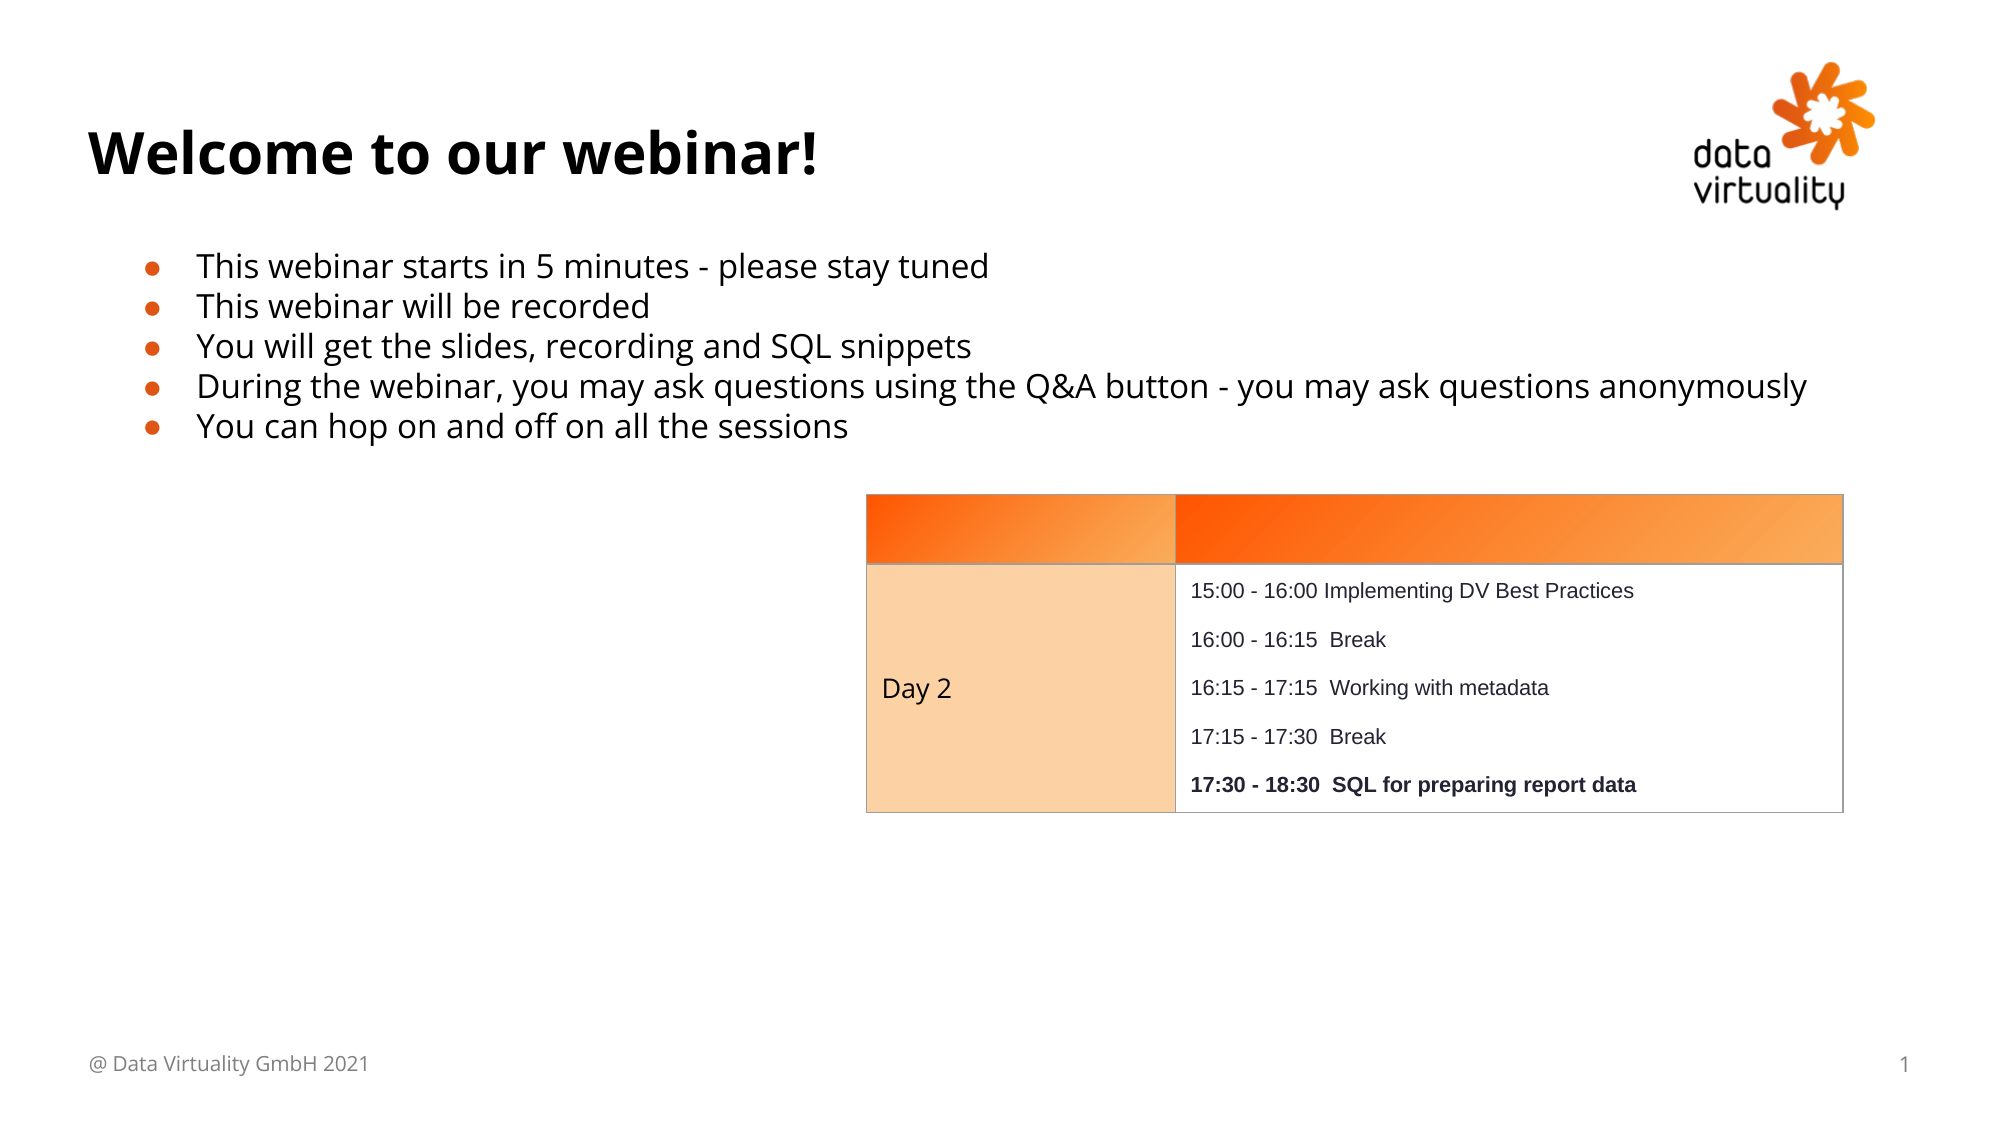

Welcome to our webinar!
This webinar starts in 5 minutes - please stay tuned
This webinar will be recorded
You will get the slides, recording and SQL snippets
During the webinar, you may ask questions using the Q&A button - you may ask questions anonymously
You can hop on and off on all the sessions

|  |  |
| --- | --- |
| Day 2 | 15:00 - 16:00 Implementing DV Best Practices 16:00 - 16:15 Break 16:15 - 17:15 Working with metadata 17:15 - 17:30 Break 17:30 - 18:30 SQL for preparing report data |
@ Data Virtuality GmbH 2021

1